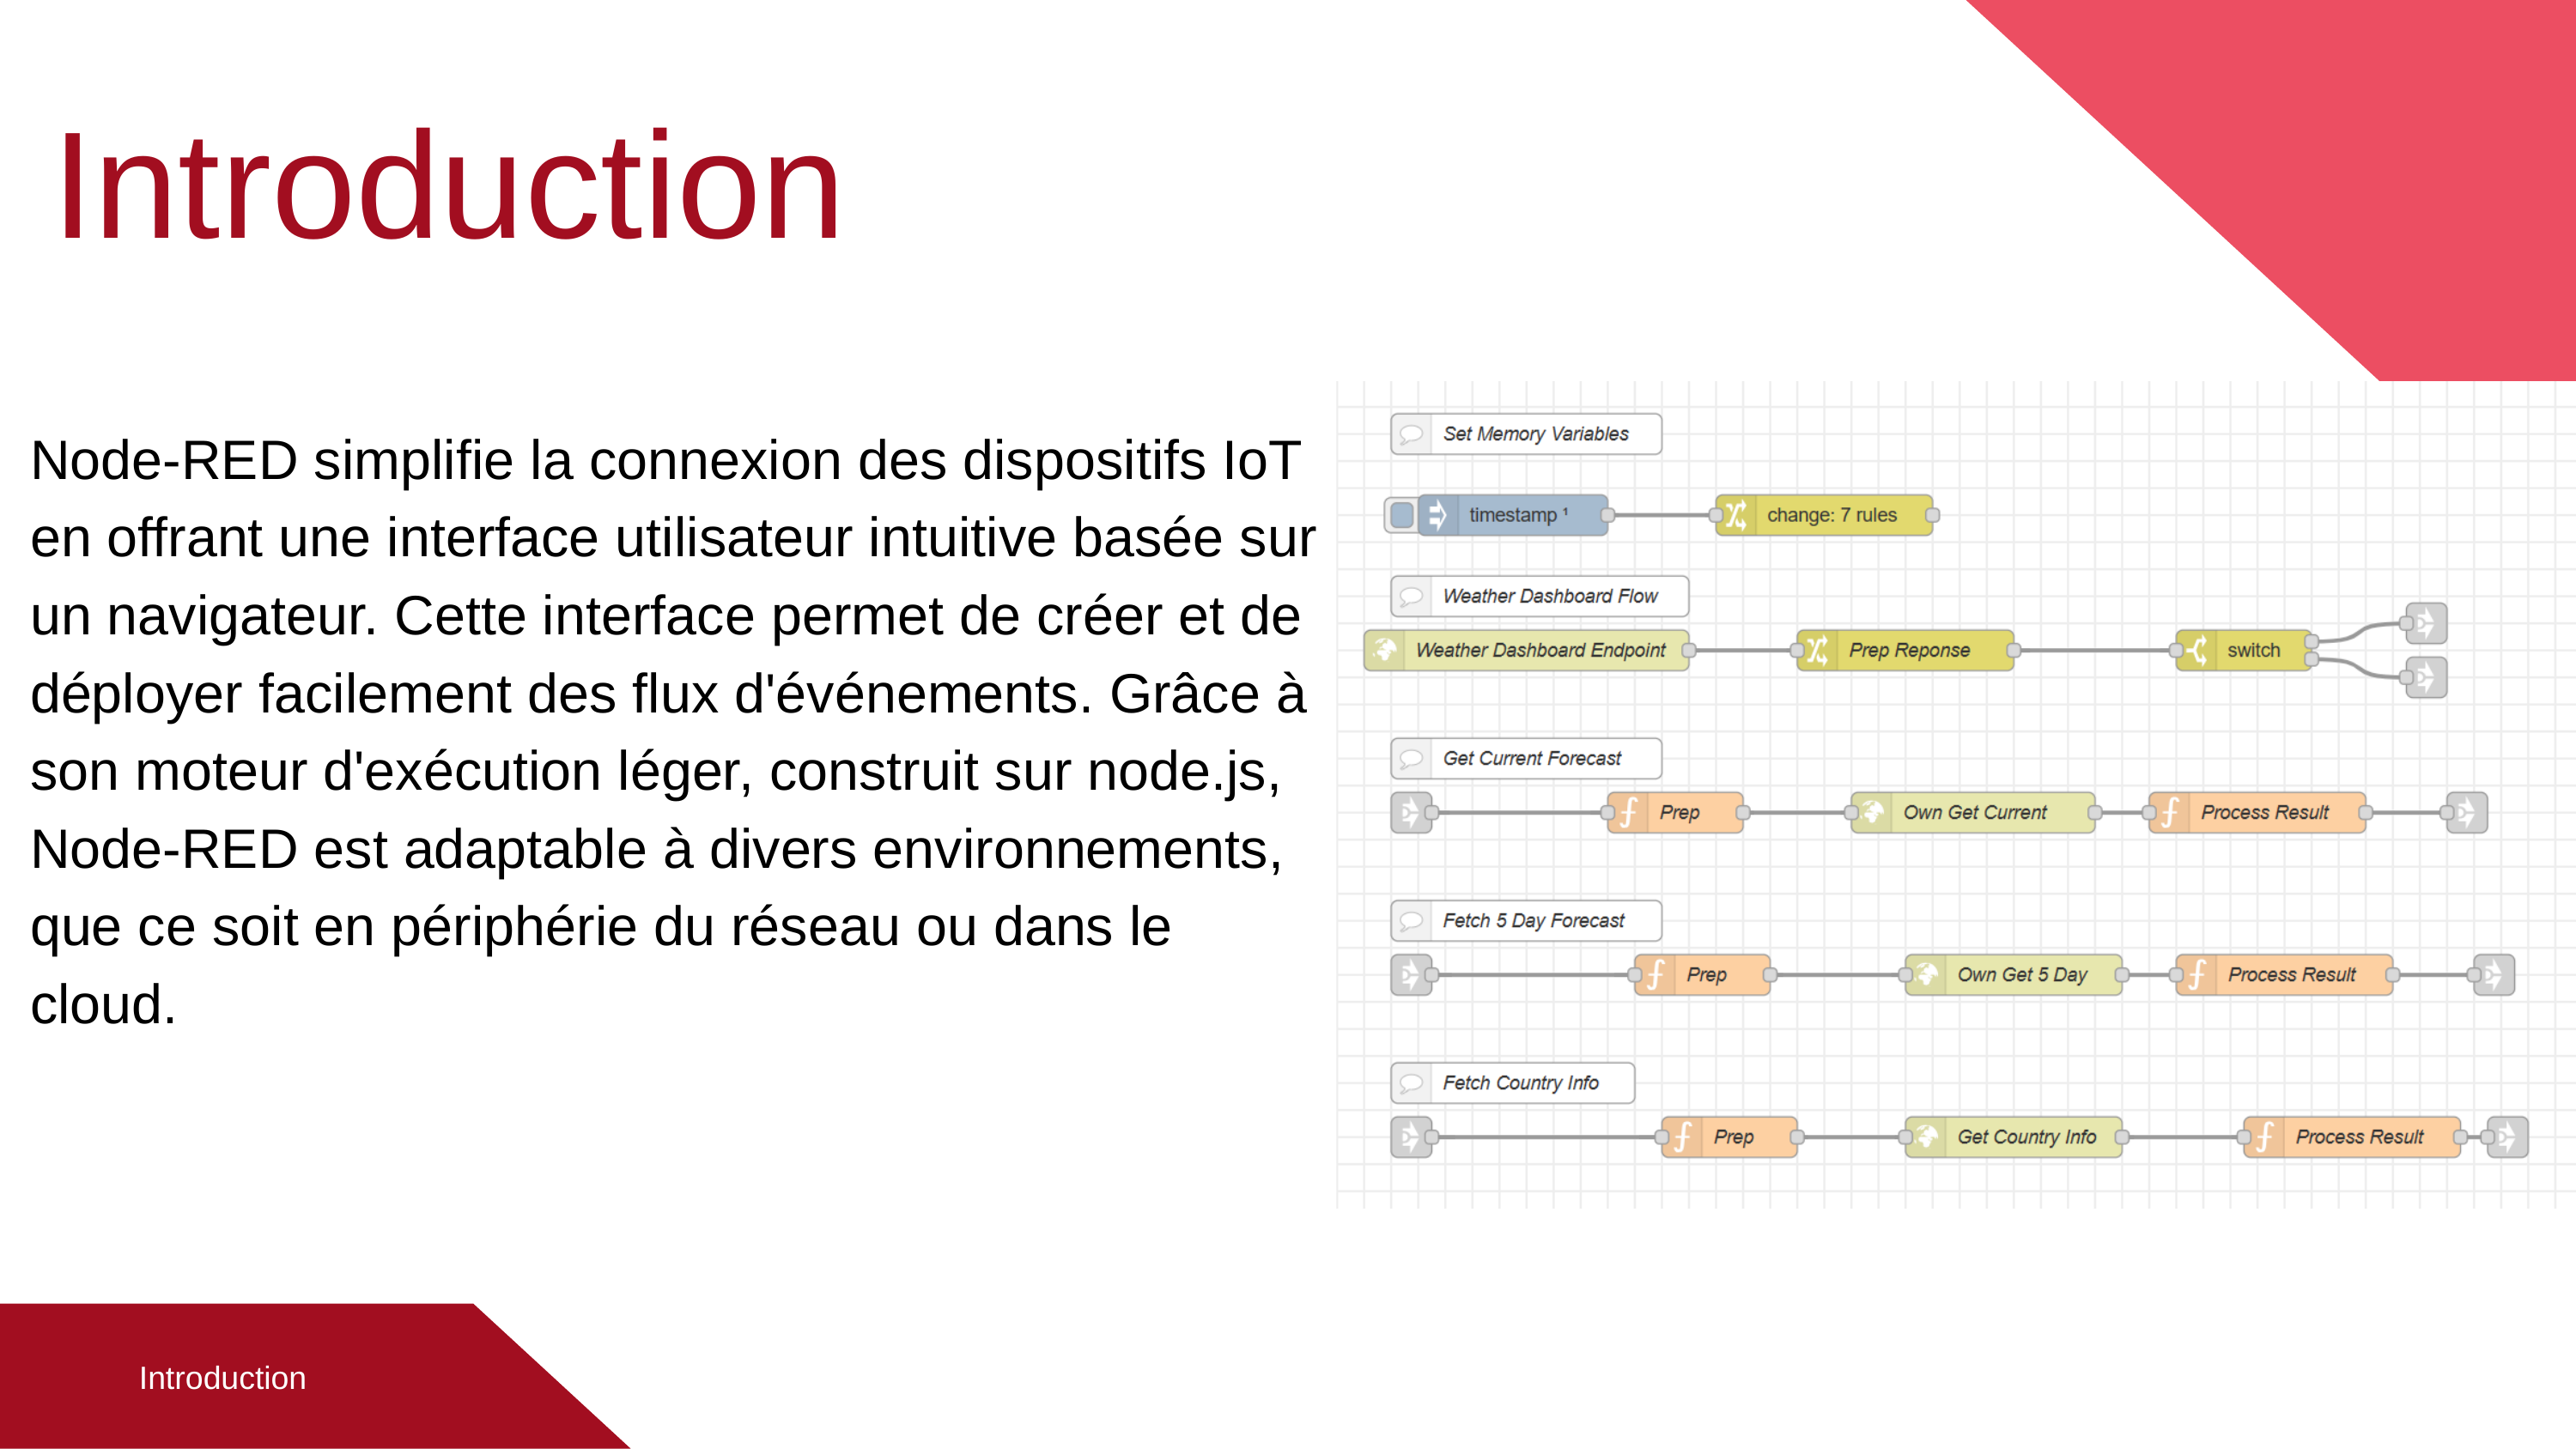

Introduction

Node-RED simplifie la connexion des dispositifs IoT en offrant une interface utilisateur intuitive basée sur un navigateur. Cette interface permet de créer et de déployer facilement des flux d'événements. Grâce à son moteur d'exécution léger, construit sur node.js, Node-RED est adaptable à divers environnements, que ce soit en périphérie du réseau ou dans le cloud.

Introduction